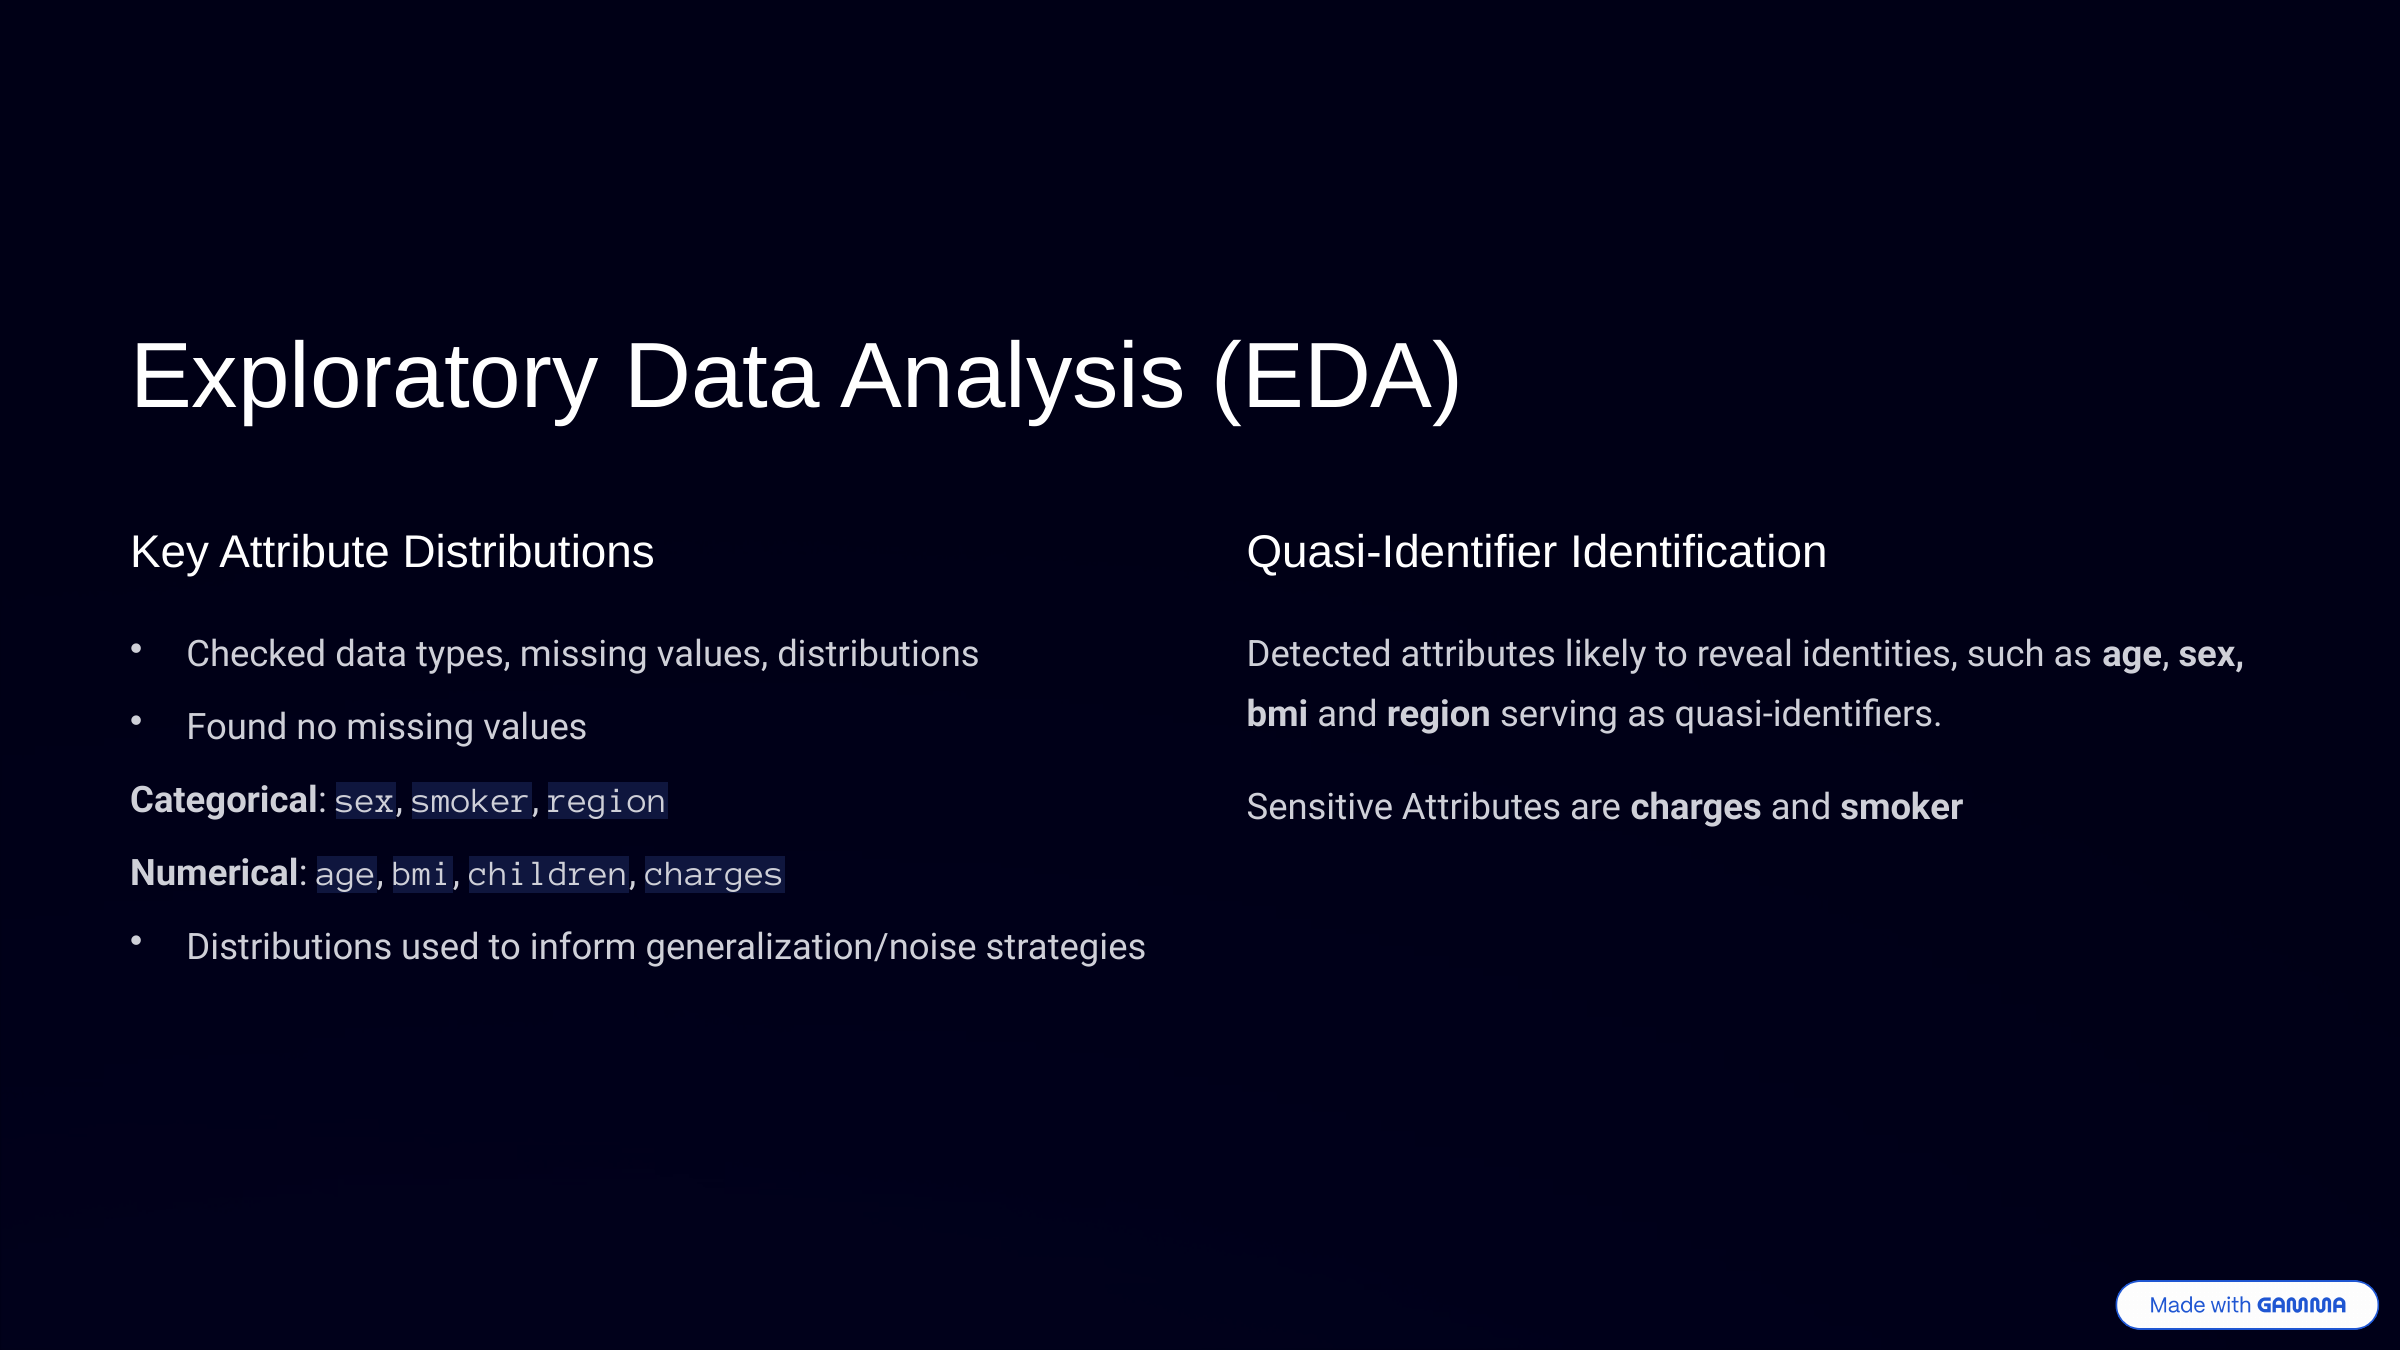

Exploratory Data Analysis (EDA)
Key Attribute Distributions
Quasi-Identifier Identification
Checked data types, missing values, distributions
Detected attributes likely to reveal identities, such as age, sex, bmi and region serving as quasi-identifiers.
Found no missing values
Categorical: sex, smoker, region
Sensitive Attributes are charges and smoker
Numerical: age, bmi, children, charges
Distributions used to inform generalization/noise strategies